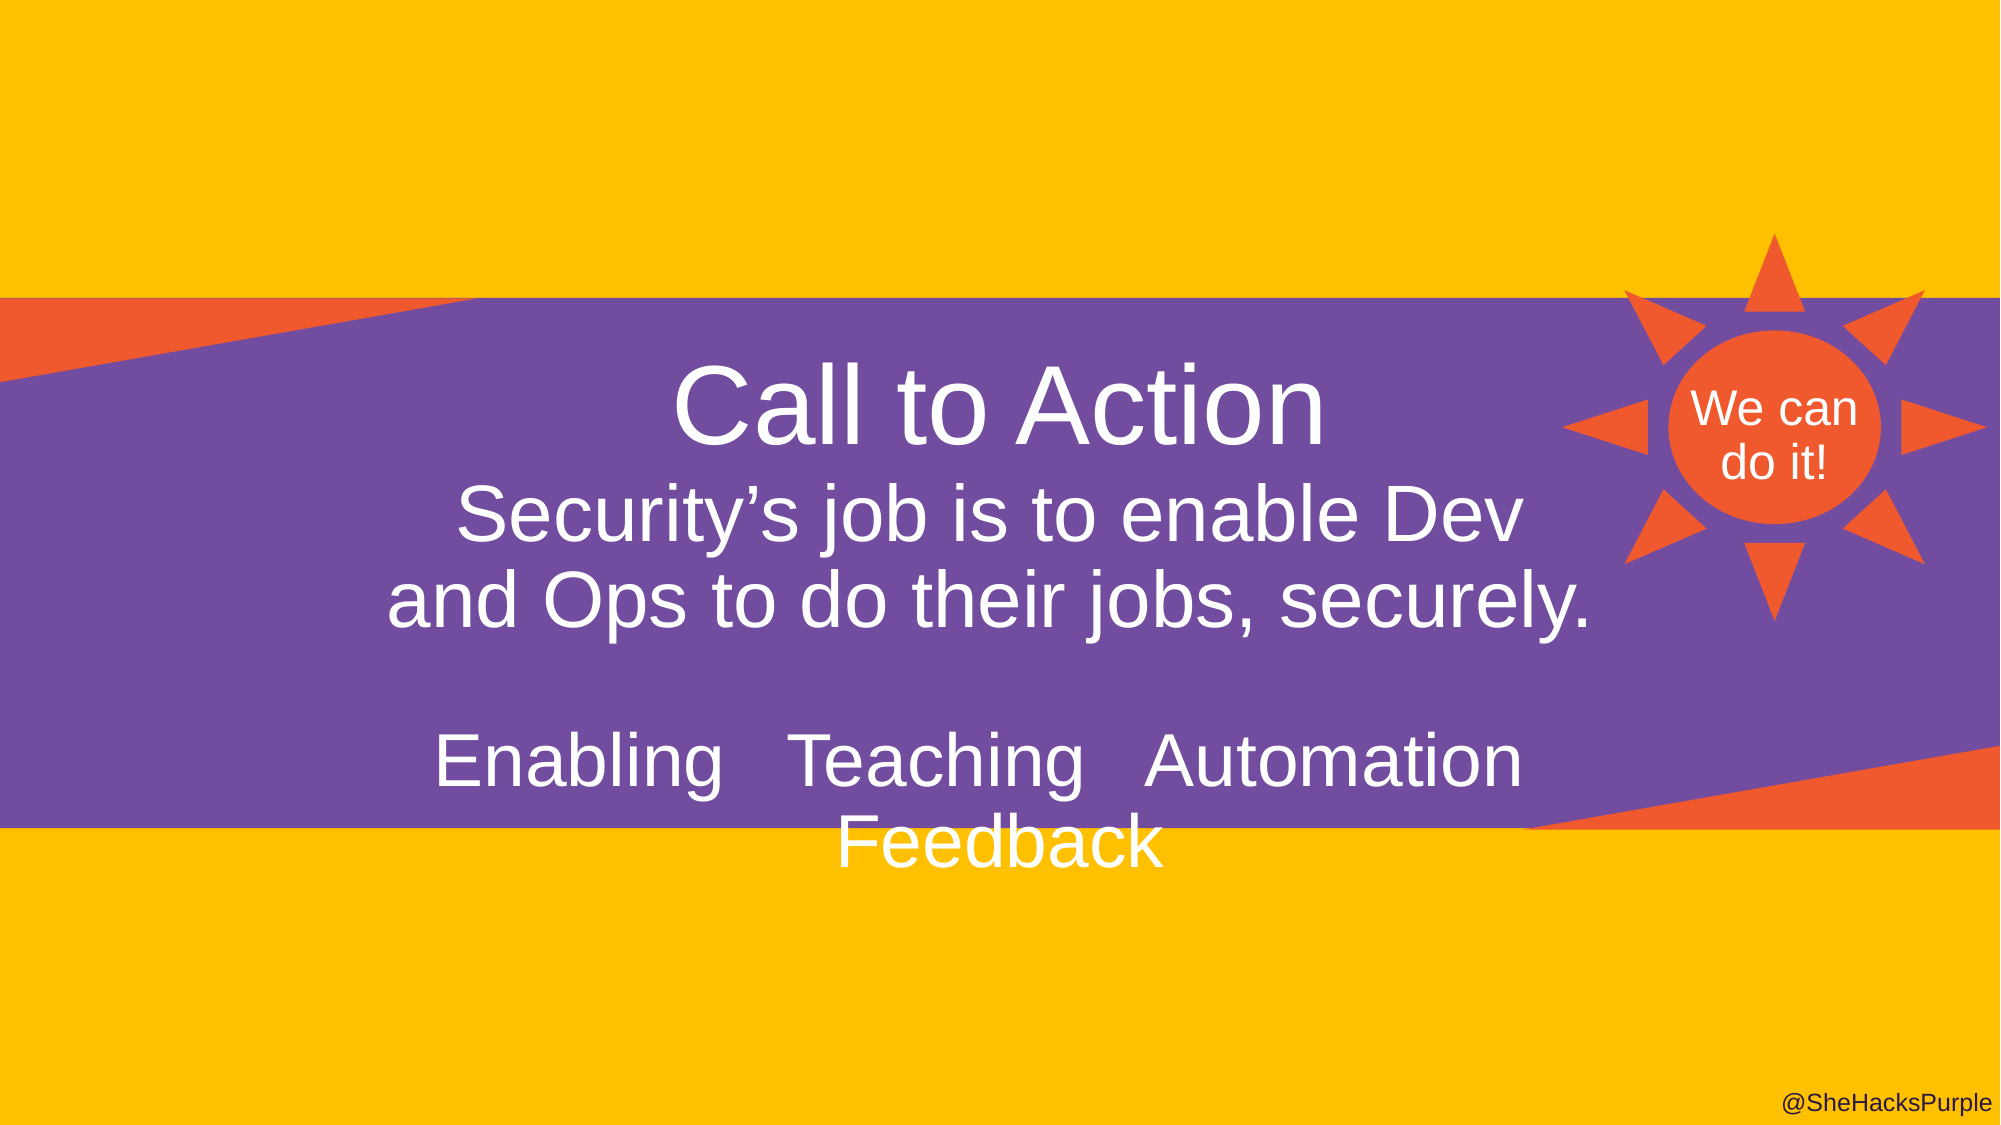

# Call to Action
We can do it!
Security’s job is to enable Dev and Ops to do their jobs, securely.
Enabling   Teaching   Automation   Feedback

@SheHacksPurple